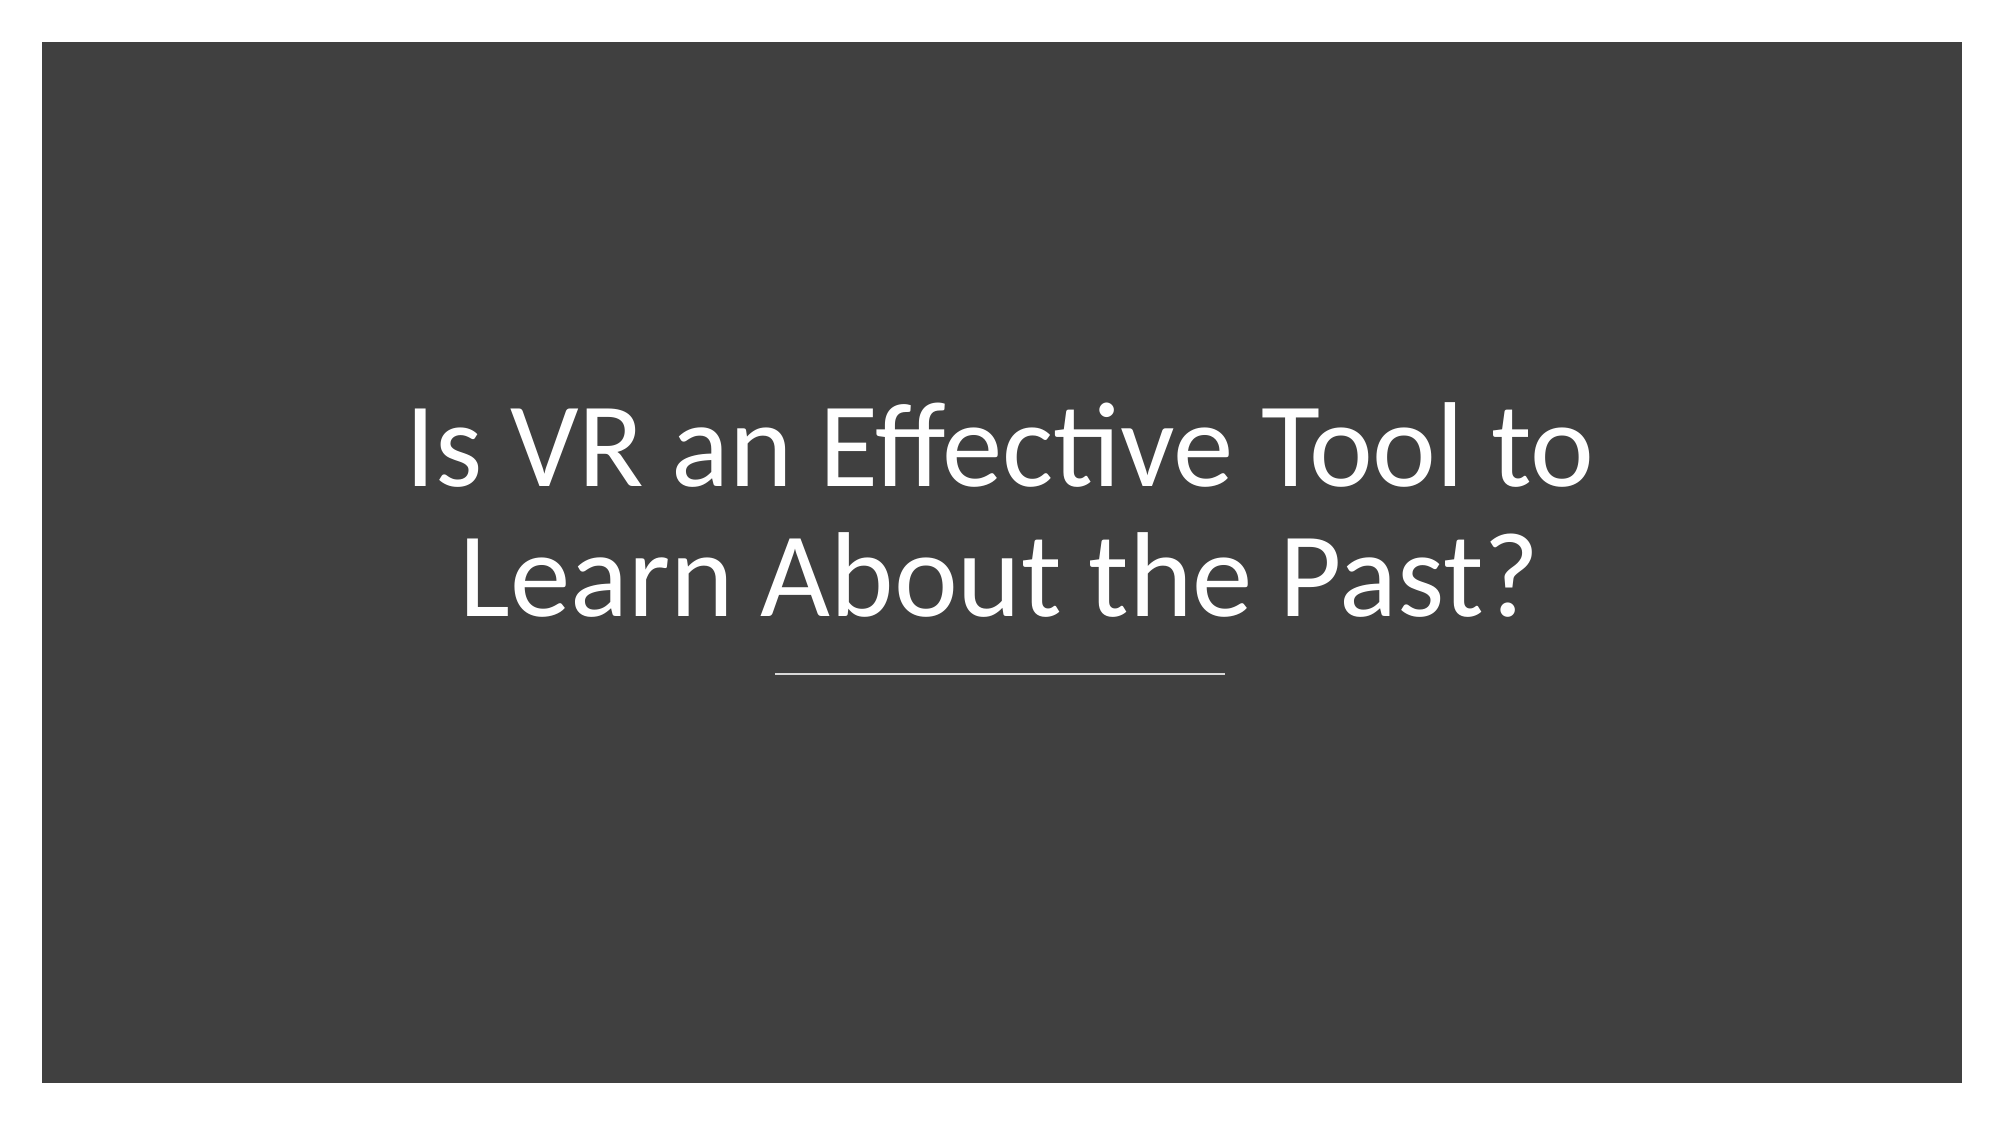

# Is VR an Effective Tool to Learn About the Past?